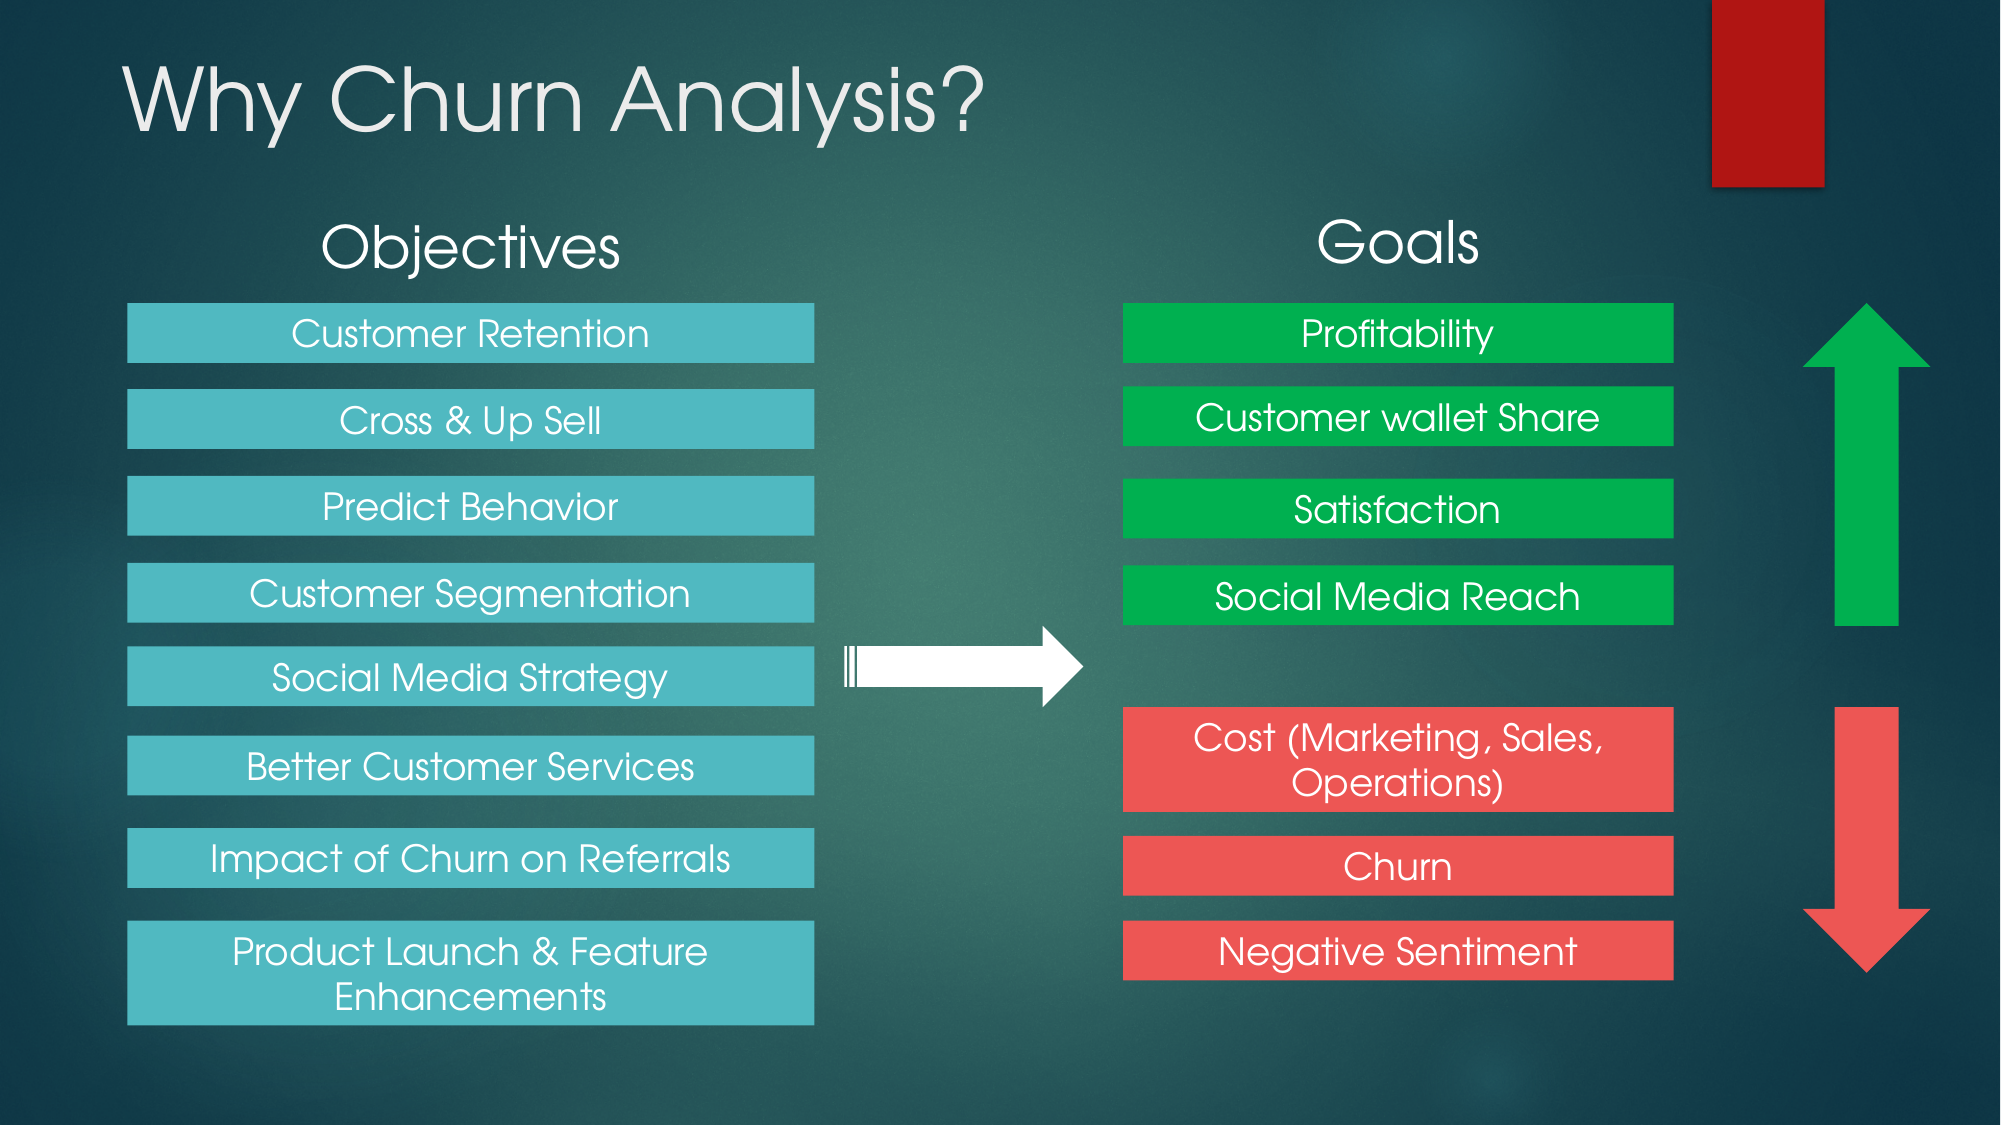

# Why Churn Analysis?
Goals
Objectives
Customer Retention
Profitability

Customer wallet Share
Cross & Up Sell
Predict Behavior
Satisfaction
Customer Segmentation
Social Media Reach

Social Media Strategy
Cost (Marketing, Sales, Operations)

Better Customer Services
Impact of Churn on Referrals
Churn
Product Launch & Feature Enhancements
Negative Sentiment